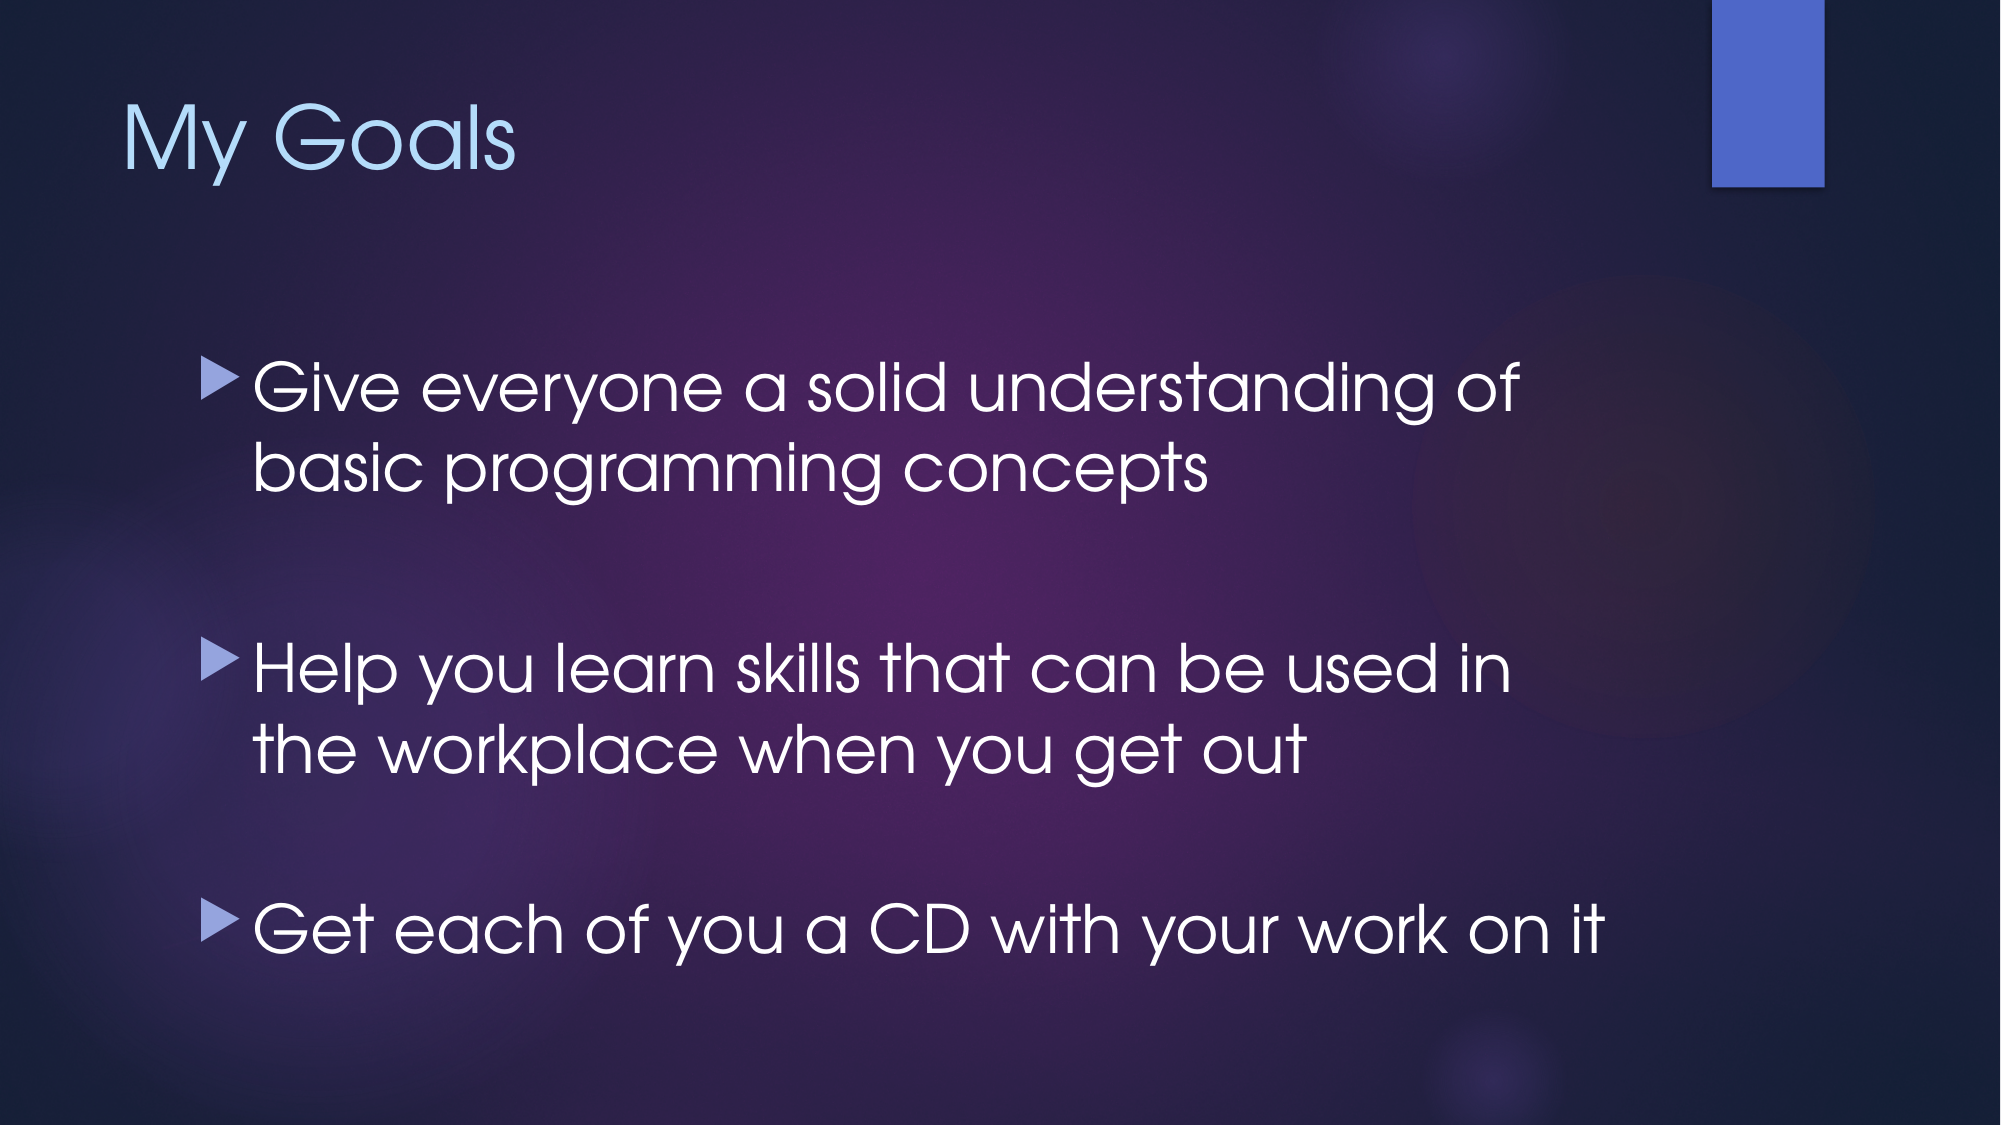

# My Goals
Give everyone a solid understanding of basic programming concepts

Help you learn skills that can be used in the workplace when you get out
Get each of you a CD with your work on it